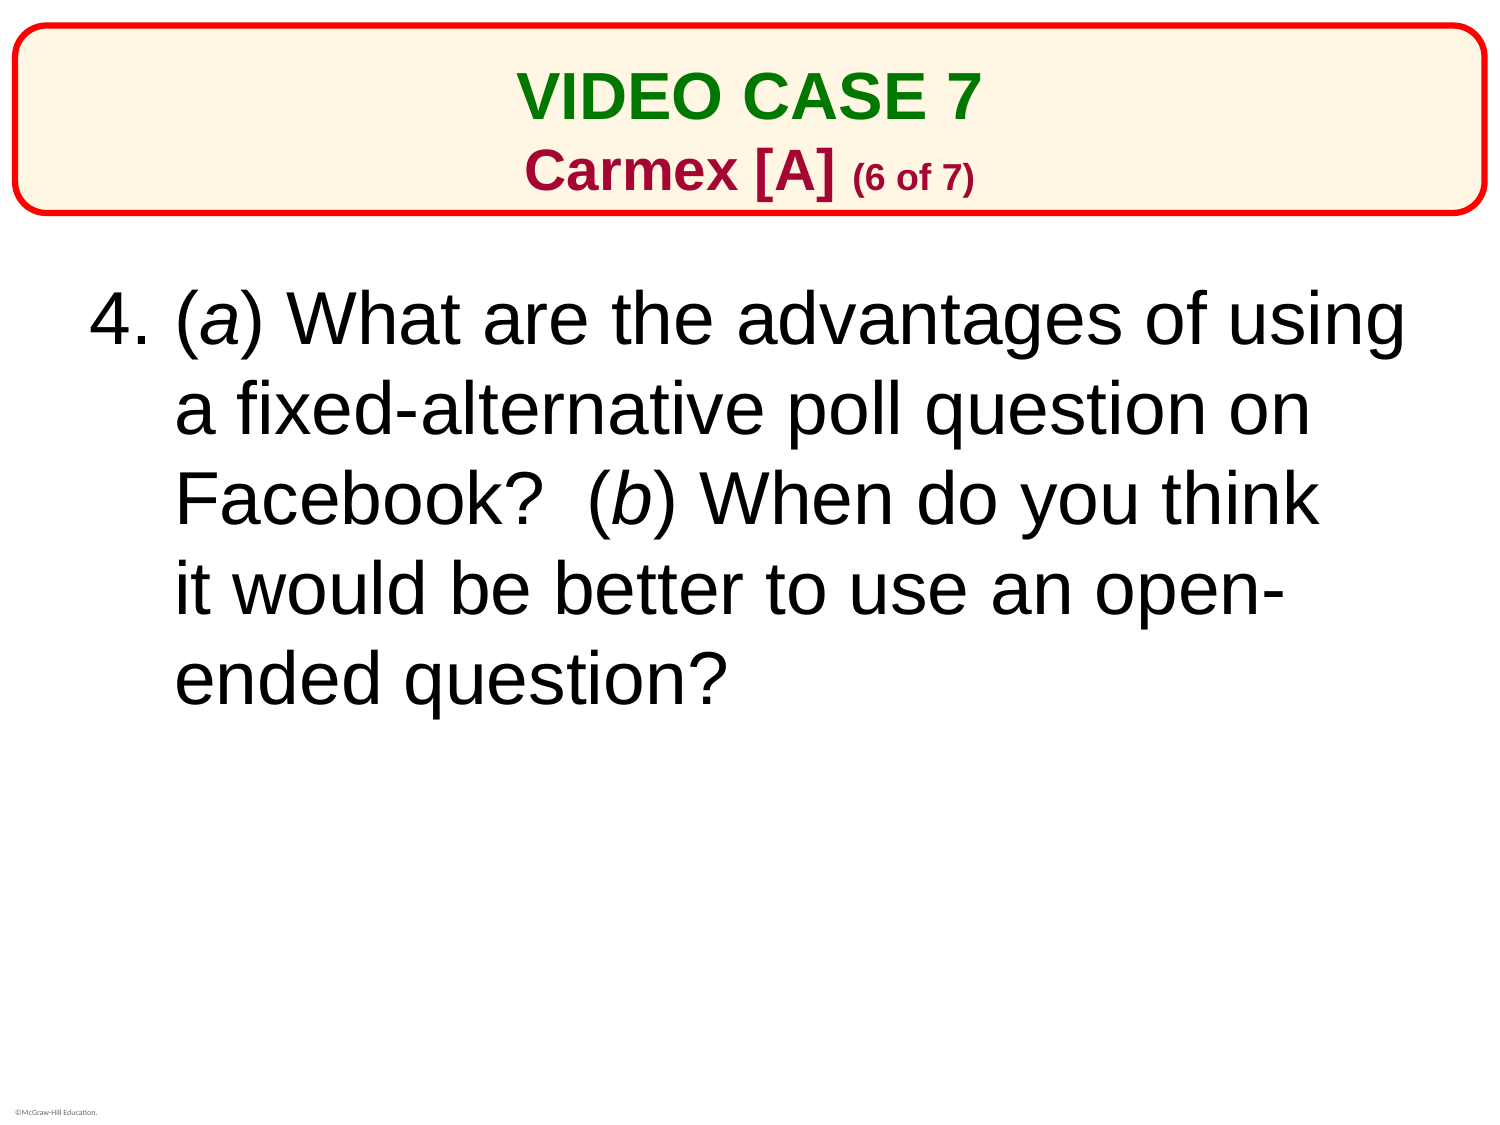

# VIDEO CASE 7 Carmex [A] (6 of 7)
(a) What are the advantages of using a fixed-alternative poll question on Facebook?  (b) When do you think
it would be better to use an open-ended question?